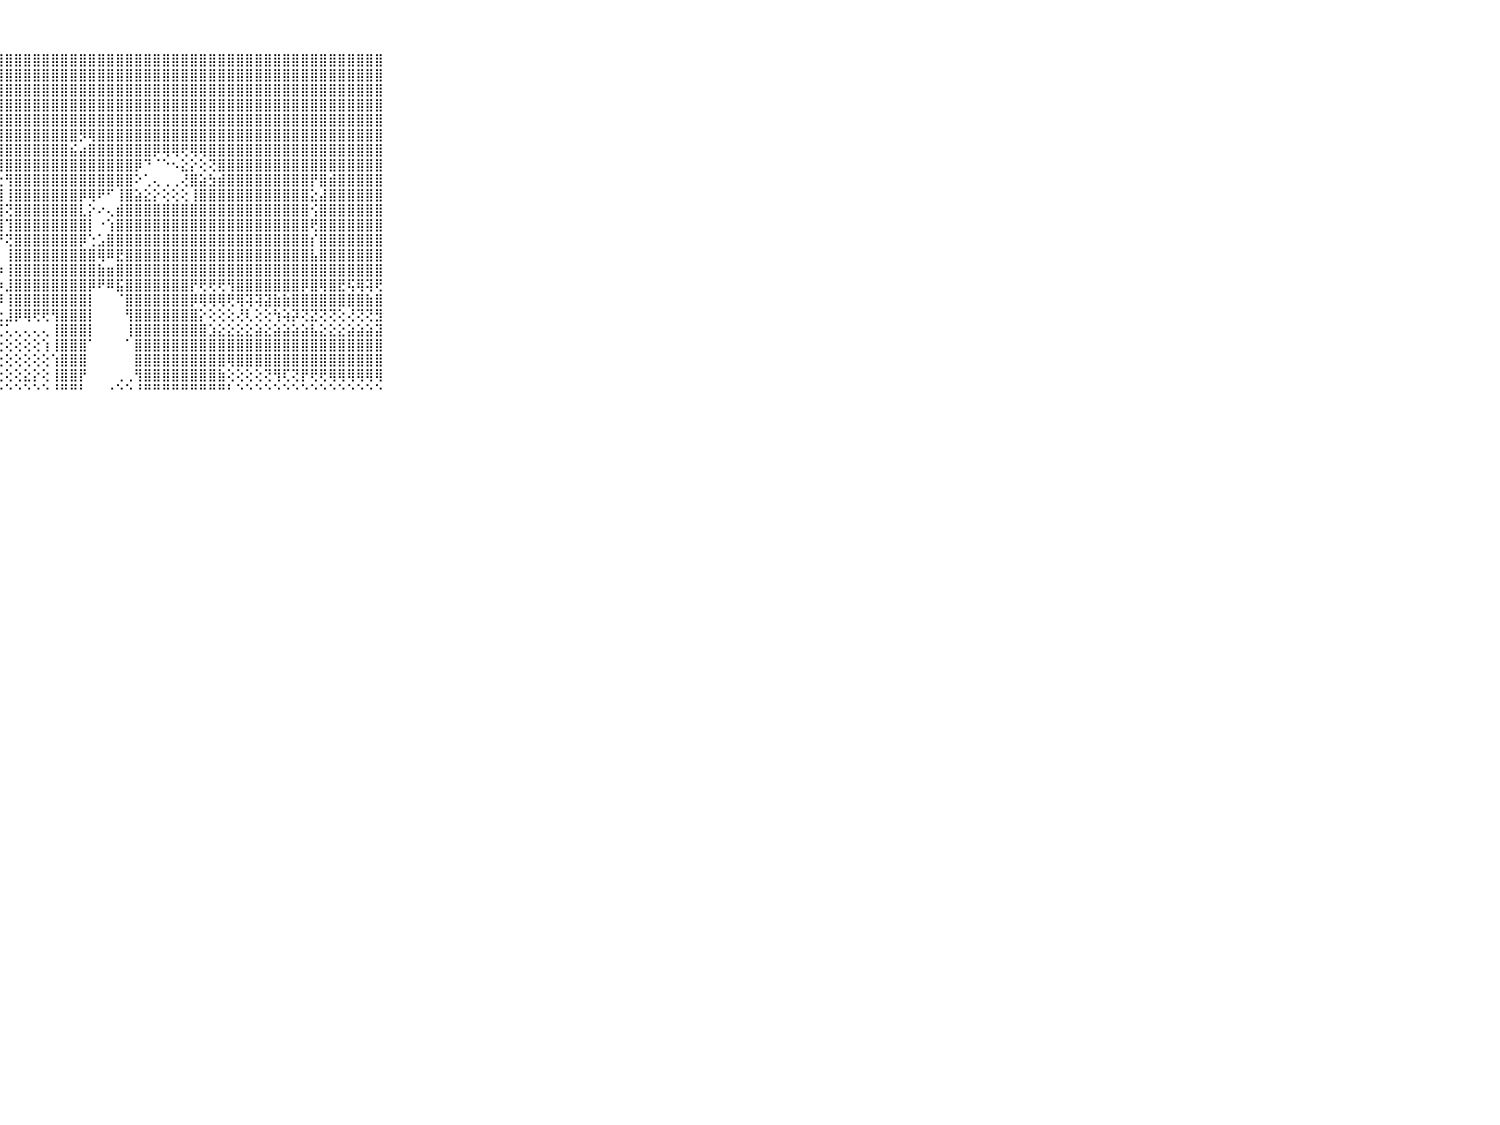

⠀⠀⠀⠀⠀⠀⠀⠀⠀⠀⠀⣿⣿⣿⣿⣿⣿⣿⣿⣿⣿⣿⣿⣿⣿⣿⣿⣿⣿⣿⣿⣿⣿⣿⣿⣿⣿⣿⣿⣿⣿⣿⣿⣿⣿⣿⣿⣿⣿⣿⣿⣿⣿⣿⣿⣿⣿⣿⣿⣿⣿⣿⣿⣿⣿⣿⣿⣿⣿⠀⠀⠀⠀⠀⠀⠀⠀⠀⠀⠀⠀
⠀⠀⠀⠀⠀⠀⠀⠀⠀⠀⠀⣿⣿⣿⣿⣿⣿⣿⣿⣿⣿⣿⣿⣿⣿⣿⣿⣿⣿⣿⣿⣿⣿⣿⣿⣿⣿⣿⣿⣿⣿⣿⣿⣿⣿⣿⣿⣿⣿⣿⣿⣿⣿⣿⣿⣿⣿⣿⣿⣿⣿⣿⣿⣿⣿⣿⣿⣿⣿⠀⠀⠀⠀⠀⠀⠀⠀⠀⠀⠀⠀
⠀⠀⠀⠀⠀⠀⠀⠀⠀⠀⠀⣿⣿⣿⣿⣿⣿⣿⣿⣿⣿⣿⣿⣿⣿⣿⣿⣿⣿⣿⣿⣿⣿⣿⣿⣿⣿⣿⣿⣿⣿⣿⣿⣿⣿⣿⣿⣿⣿⣿⣿⣿⣿⣿⣿⣿⣿⣿⣿⣿⣿⣿⣿⣿⣿⣿⣿⣿⣿⠀⠀⠀⠀⠀⠀⠀⠀⠀⠀⠀⠀
⠀⠀⠀⠀⠀⠀⠀⠀⠀⠀⠀⣿⣿⣿⣿⣿⣿⣿⣿⣿⣿⣿⣿⣿⣿⣿⣿⣿⣿⣿⣿⣿⣿⣿⣿⣿⣿⣿⣿⣿⣿⣿⣿⣿⣿⣿⣿⣿⣿⣿⣿⣿⣿⣿⣿⣿⣿⣿⣿⣿⣿⣿⣿⣿⣿⣿⣿⣿⣿⠀⠀⠀⠀⠀⠀⠀⠀⠀⠀⠀⠀
⠀⠀⠀⠀⠀⠀⠀⠀⠀⠀⠀⣿⣿⣿⣿⣿⣿⣿⣿⣿⣿⣿⣿⣿⣿⣿⣿⣿⣿⣿⣿⣿⣿⣿⣿⣿⣿⣿⣿⣿⣿⣿⣿⣿⣿⣿⣿⣿⣿⣿⣿⣿⣿⣿⣿⣿⣿⣿⣿⣿⣿⣿⣿⣿⣿⣿⣿⣿⣿⠀⠀⠀⠀⠀⠀⠀⠀⠀⠀⠀⠀
⠀⠀⠀⠀⠀⠀⠀⠀⠀⠀⠀⣿⣿⣿⣿⣿⢿⢟⢟⢝⢝⢝⢟⢿⢿⣿⣿⣿⣿⣿⣿⣿⣿⣿⣿⣿⡻⢿⣿⣿⣿⣿⣿⣿⣿⣿⣿⣿⣿⣿⣿⣿⣿⣿⣿⣿⣿⣿⣿⣿⣿⣿⣿⣿⣿⣿⣿⣿⣿⠀⠀⠀⠀⠀⠀⠀⠀⠀⠀⠀⠀
⠀⠀⠀⠀⠀⠀⠀⠀⠀⠀⠀⣿⣿⡿⢯⢵⣥⣕⣕⣁⣙⡕⢳⢵⣕⢝⢿⣿⣿⣿⣿⣿⣿⣿⣿⣮⣴⣿⣿⣿⣿⣿⣿⣿⡿⢿⢿⢟⢿⢿⣿⣿⣿⣿⣿⣿⣿⣿⣿⣿⣿⣿⣿⣿⣿⣿⣿⣿⣿⠀⠀⠀⠀⠀⠀⠀⠀⠀⠀⠀⠀
⠀⠀⠀⠀⠀⠀⠀⠀⠀⠀⠀⣿⢏⢕⢕⢕⢕⢕⢕⢕⢕⢕⢕⢕⢝⢷⡕⢹⣿⣿⣿⣿⣿⣿⣿⣿⣿⣿⣿⣿⣿⣿⡿⠙⠈⠑⠢⣕⡕⢕⢝⣿⣿⣿⣿⣿⣿⣿⣿⣿⣿⣿⣿⣿⣿⣿⣿⣿⣿⠀⠀⠀⠀⠀⠀⠀⠀⠀⠀⠀⠀
⠀⠀⠀⠀⠀⠀⠀⠀⠀⠀⠀⣿⣧⣵⣵⣵⣵⣵⣕⣕⣕⢕⢕⢕⢕⢜⢿⣕⢻⣿⣿⣿⣿⣿⣿⣿⣿⣿⣿⣿⣿⣿⠕⢁⢄⢀⢀⢜⣿⣵⣳⣾⣿⣿⣿⣿⣿⣿⣿⣿⣿⡟⣿⣾⣿⣿⣿⣿⣿⠀⠀⠀⠀⠀⠀⠀⠀⠀⠀⠀⠀
⠀⠀⠀⠀⠀⠀⠀⠀⠀⠀⠀⣿⣿⣿⣿⣿⣿⣿⣿⣿⣿⣿⣿⣿⣿⣷⣾⣿⢸⣿⣿⣿⣿⣿⣿⣿⡿⢿⠟⠋⢸⣿⣵⣕⡕⢕⢕⢕⢸⣿⣿⣿⣿⣿⣿⣿⣿⣿⣿⣿⣿⣕⣼⣿⣿⣿⣿⣿⣿⠀⠀⠀⠀⠀⠀⠀⠀⠀⠀⠀⠀
⠀⠀⠀⠀⠀⠀⠀⠀⠀⠀⠀⣿⣿⣿⣿⣿⣿⣿⣿⣿⣿⣿⣿⣿⣿⣿⣿⣿⢝⣿⣿⣿⣿⣿⣿⣿⣇⡕⠔⢄⣾⣿⣿⣿⣿⣿⣿⣿⣿⣿⣿⣿⣿⣿⣿⣿⣿⣿⣿⣿⣿⢪⣿⣿⣿⣿⣿⣿⣿⠀⠀⠀⠀⠀⠀⠀⠀⠀⠀⠀⠀
⠀⠀⠀⠀⠀⠀⠀⠀⠀⠀⠀⣿⣿⣿⣿⣿⣿⣿⣿⣿⣿⣿⣿⣿⣿⣿⣿⣿⢹⣿⣿⣿⣿⣿⣿⣿⣿⡇⠐⢱⣿⣿⣿⣿⣿⣿⣿⣿⣿⣿⣿⣿⣿⣿⣿⣿⣿⣿⣿⣿⣿⢟⣿⣿⣿⣿⣿⣿⣿⠀⠀⠀⠀⠀⠀⠀⠀⠀⠀⠀⠀
⠀⠀⠀⠀⠀⠀⠀⠀⠀⠀⠀⣿⣿⣿⣿⣿⣿⣿⣿⣿⣿⣿⣿⣿⣿⣿⣿⡟⢝⣿⣿⣿⣿⣿⣿⣿⡿⢑⣡⣿⣿⣿⣿⣿⣿⣿⣿⣿⣿⣿⣿⣿⣿⣿⣿⣿⣿⣿⣿⣿⣿⡎⣿⣿⣿⣿⣿⣿⣿⠀⠀⠀⠀⠀⠀⠀⠀⠀⠀⠀⠀
⠀⠀⠀⠀⠀⠀⠀⠀⠀⠀⠀⣿⣿⣿⣿⣿⣿⣿⣿⣿⣿⣿⣿⣿⣿⣿⣿⡇⢸⣿⣿⣿⣿⣿⣿⣿⣿⣿⢿⠿⣟⣿⣿⣿⣿⣿⣿⣿⣿⣿⣿⣿⣿⣿⣿⣿⣿⣿⣿⣿⣿⣧⣿⣿⣿⣿⣿⣿⣿⠀⠀⠀⠀⠀⠀⠀⠀⠀⠀⠀⠀
⠀⠀⠀⠀⠀⠀⠀⠀⠀⠀⠀⣿⣿⣿⣿⣿⣿⣿⣿⣿⣿⣿⣿⣿⣿⣿⣿⡷⢸⣿⣿⣿⣿⣿⣿⣿⣿⣿⣷⣶⣿⣿⣿⣿⣿⣿⣿⣿⣿⣿⣿⣿⣿⣿⣿⣿⣿⣿⣿⣿⣿⣿⣿⣿⣿⣿⣿⣿⣿⠀⠀⠀⠀⠀⠀⠀⠀⠀⠀⠀⠀
⠀⠀⠀⠀⠀⠀⠀⠀⠀⠀⠀⣿⣿⣿⣿⣿⣿⣿⣿⣿⣿⣿⣿⣿⣿⣿⣿⡷⣸⣿⣿⣿⣿⣿⣿⣿⣿⡿⠟⠿⣯⣿⣿⣿⣿⣿⣿⣿⡟⢟⢟⢟⢻⣿⣿⣿⣿⣿⣿⣿⡿⣿⢿⣿⣟⢯⢿⢽⢟⠀⠀⠀⠀⠀⠀⠀⠀⠀⠀⠀⠀
⠀⠀⠀⠀⠀⠀⠀⠀⠀⠀⠀⣿⣿⣿⣿⣿⣿⣿⣿⣿⣿⣿⣿⣿⣿⣿⣿⡿⢸⣿⣿⣿⣿⣿⣿⣿⣿⡇⠀⠀⠈⣿⣿⣿⣿⣿⣿⣿⡿⢿⢿⢿⢟⢿⢽⢽⣽⣷⣷⣿⣿⣿⣿⣿⣿⣿⣿⣷⣿⠀⠀⠀⠀⠀⠀⠀⠀⠀⠀⠀⠀
⠀⠀⠀⠀⠀⠀⠀⠀⠀⠀⠀⣿⣽⣽⣽⣿⣽⣽⣽⣿⣿⣿⢿⣟⢟⣏⣕⣕⣸⡿⢿⢟⢟⢻⣿⣿⣿⡇⠀⠀⠀⢻⣿⣿⣿⣿⣿⣿⣿⡕⢕⢕⢕⢜⢇⢕⢕⢳⢵⡽⢝⣝⢝⢝⢕⢜⢝⢝⣻⠀⠀⠀⠀⠀⠀⠀⠀⠀⠀⠀⠀
⠀⠀⠀⠀⠀⠀⠀⠀⠀⠀⠀⣿⣿⣿⣿⣿⣿⡿⢿⠿⠿⠟⢟⢛⢛⢝⢉⢍⢅⢄⢄⢄⢄⢸⣿⣿⣿⡇⠀⠀⠀⢸⣿⣿⣿⣿⣿⣿⣿⣿⣱⣕⣕⣕⣕⣵⣕⣵⣵⣵⣵⣧⣕⣕⣕⣵⣵⣵⣽⠀⠀⠀⠀⠀⠀⠀⠀⠀⠀⠀⠀
⠀⠀⠀⠀⠀⠀⠀⠀⠀⠀⠀⢉⢍⢅⢅⢔⢔⢕⢕⢕⢕⢕⢕⢕⢕⢜⢜⢕⢕⢕⢕⢕⢱⢸⣿⣿⣿⠁⠀⠀⠀⠁⣿⣿⣿⣿⣿⣿⣿⣿⣿⣿⣿⣿⣿⣿⣿⣿⣿⣿⣿⣿⣿⣿⣿⣿⣿⣿⣿⠀⠀⠀⠀⠀⠀⠀⠀⠀⠀⠀⠀
⠀⠀⠀⠀⠀⠀⠀⠀⠀⠀⠀⢕⢕⢕⢕⢕⢕⢕⢕⢕⢕⢕⢕⢕⢕⢕⢕⢕⢕⢕⢕⢕⢕⢱⣿⣿⣿⠀⠀⠀⠀⠀⣿⣿⣿⣿⣿⣿⣿⣿⣿⣿⢿⣿⣿⣿⣿⣿⣿⣿⣿⣿⣿⣿⣿⣿⣿⣿⣿⠀⠀⠀⠀⠀⠀⠀⠀⠀⠀⠀⠀
⠀⠀⠀⠀⠀⠀⠀⠀⠀⠀⠀⢕⢕⢕⢕⢕⢕⢕⢕⢕⢕⢕⢕⢕⢕⢕⢕⢕⢕⢕⣕⡕⢕⢸⣿⣿⡟⠀⠀⠀⢀⢀⢻⣿⣿⣿⣿⣿⣿⣿⣿⣷⢕⢕⢕⢕⢝⢻⢏⢝⡟⢟⢟⢿⢿⢿⢿⢿⢿⠀⠀⠀⠀⠀⠀⠀⠀⠀⠀⠀⠀
⠀⠀⠀⠀⠀⠀⠀⠀⠀⠀⠀⠑⠑⠑⠑⠑⠑⠑⠑⠑⠑⠑⠑⠑⠑⠑⠘⠑⠑⠑⠑⠑⠑⠘⠛⠛⠃⠀⠀⠐⠑⠑⠘⠛⠛⠛⠛⠛⠛⠛⠛⠛⠃⠑⠑⠑⠑⠑⠑⠑⠑⠑⠑⠑⠑⠑⠑⠑⠑⠀⠀⠀⠀⠀⠀⠀⠀⠀⠀⠀⠀